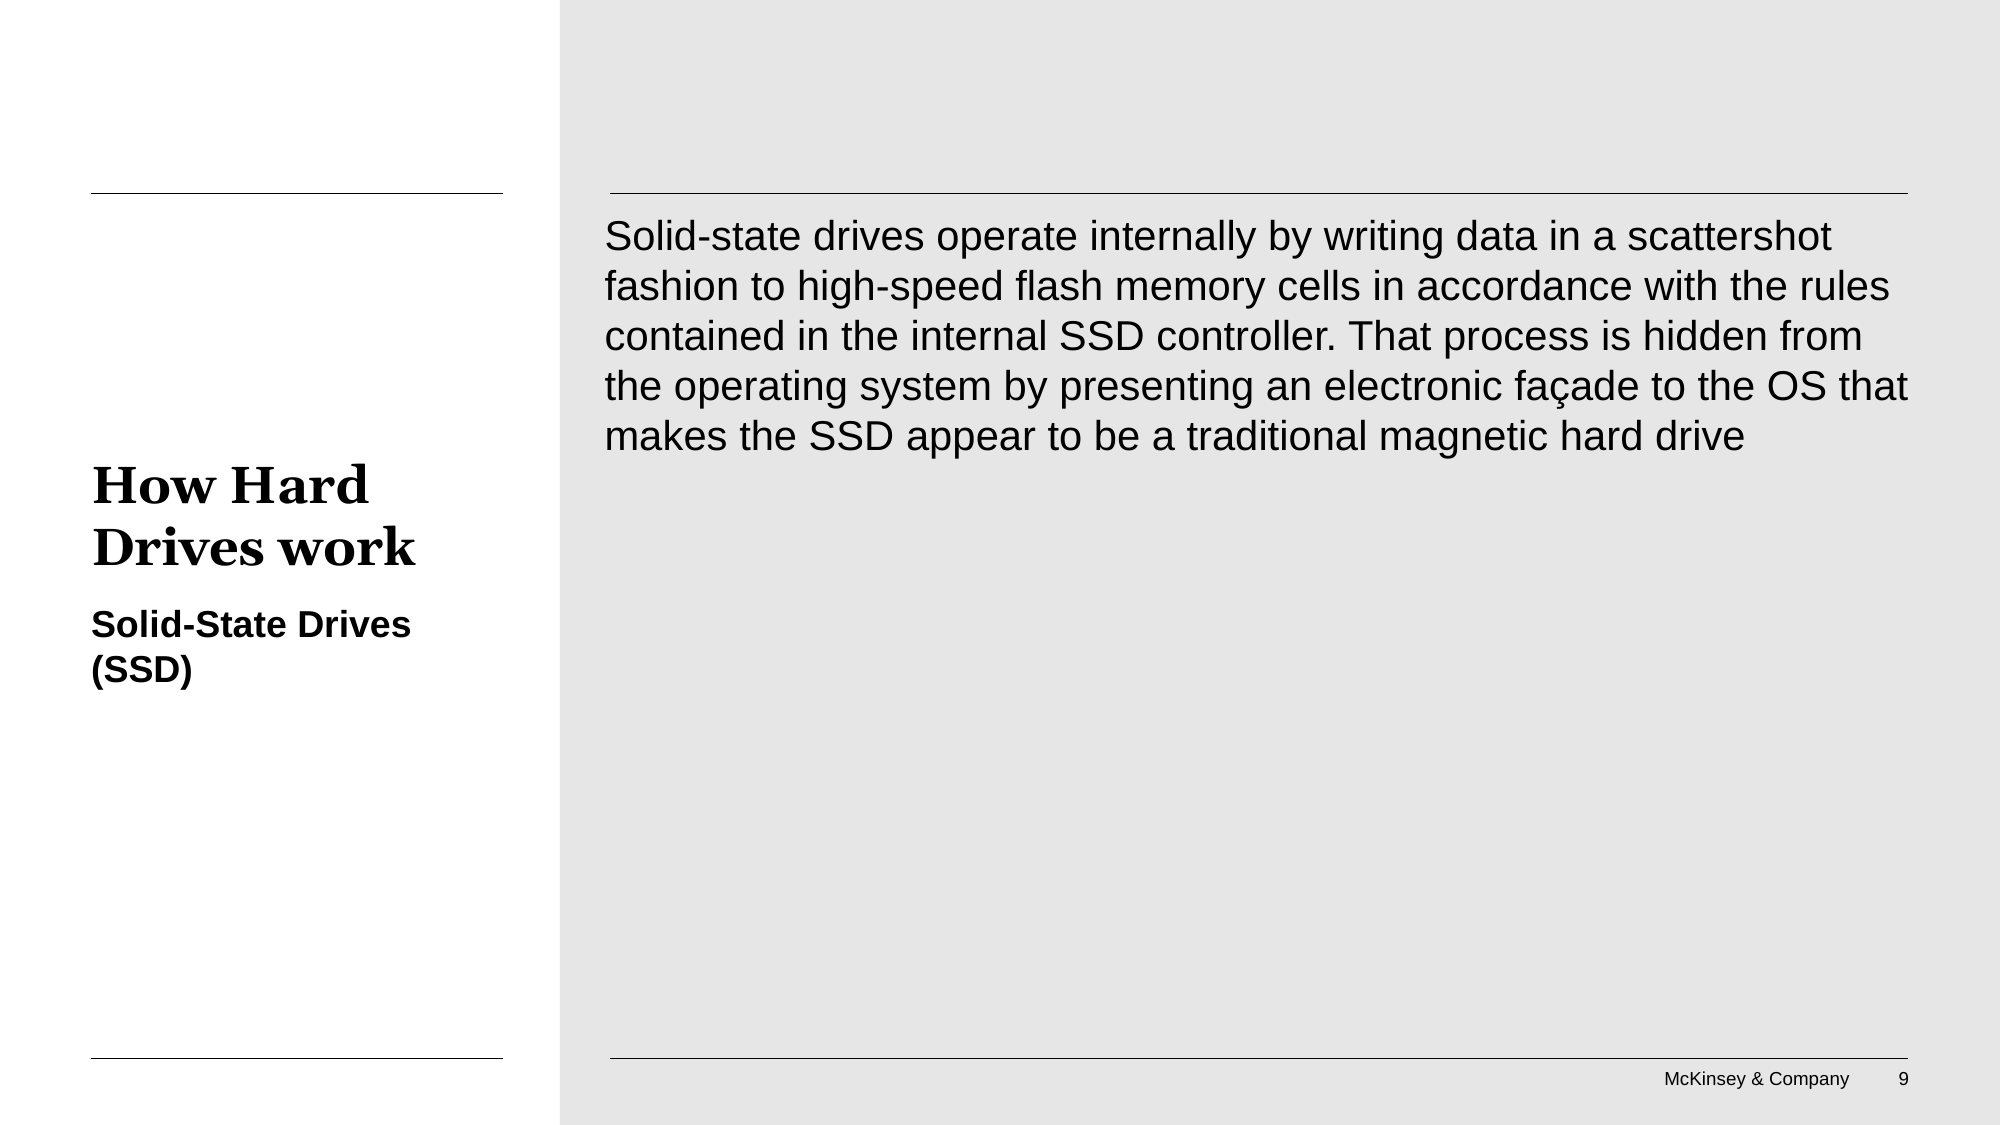

Solid-state drives operate internally by writing data in a scattershot fashion to high-speed flash memory cells in accordance with the rules contained in the internal SSD controller. That process is hidden from the operating system by presenting an electronic façade to the OS that makes the SSD appear to be a traditional magnetic hard drive

# How Hard Drives work
Solid-State Drives (SSD)